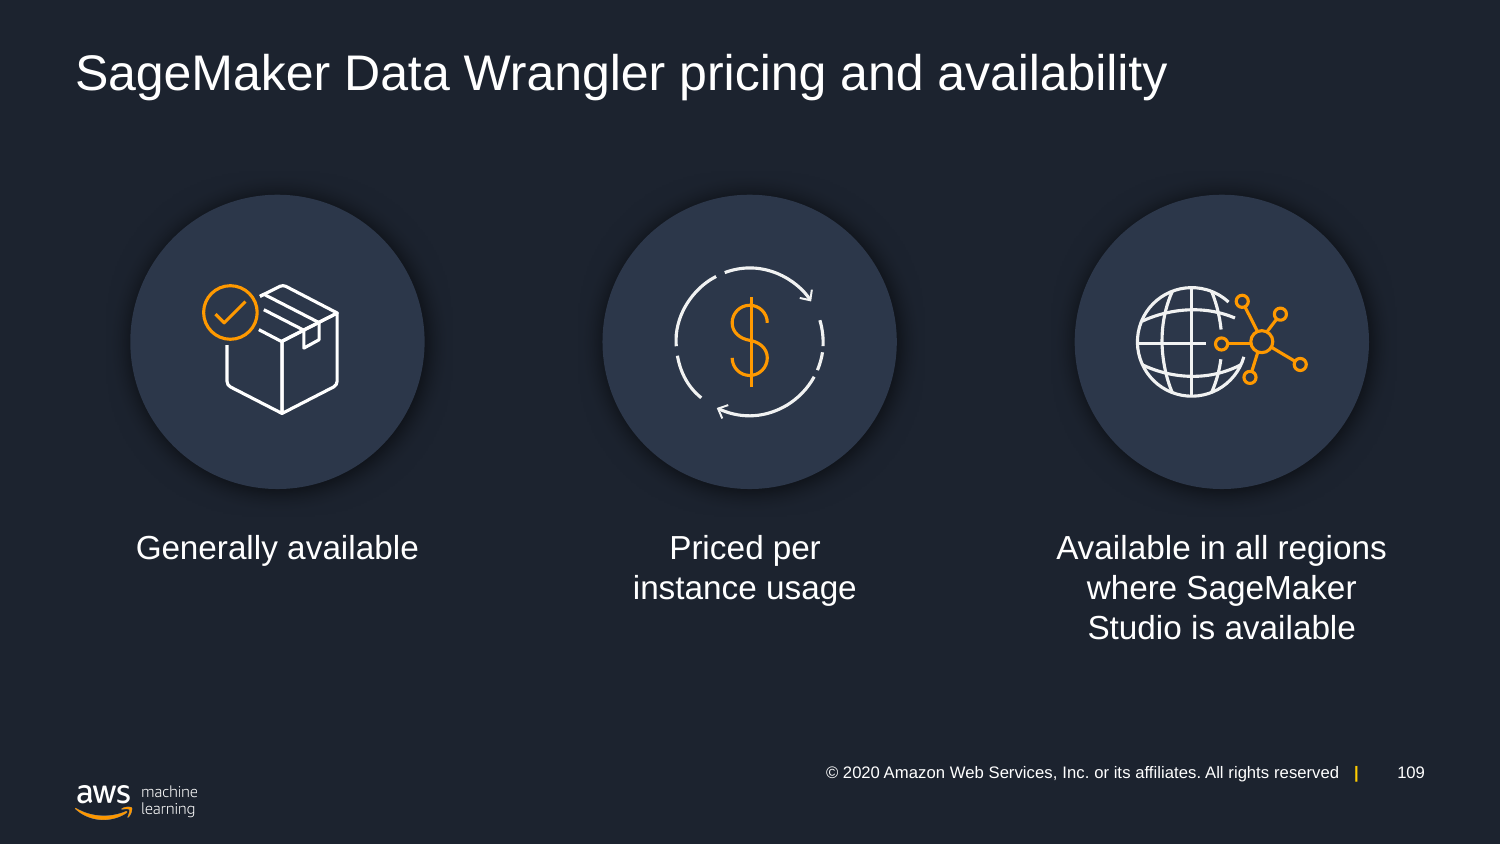

# SageMaker Data Wrangler pricing and availability

Generally available
Priced per
instance usage
Available in all regions where SageMaker Studio is available